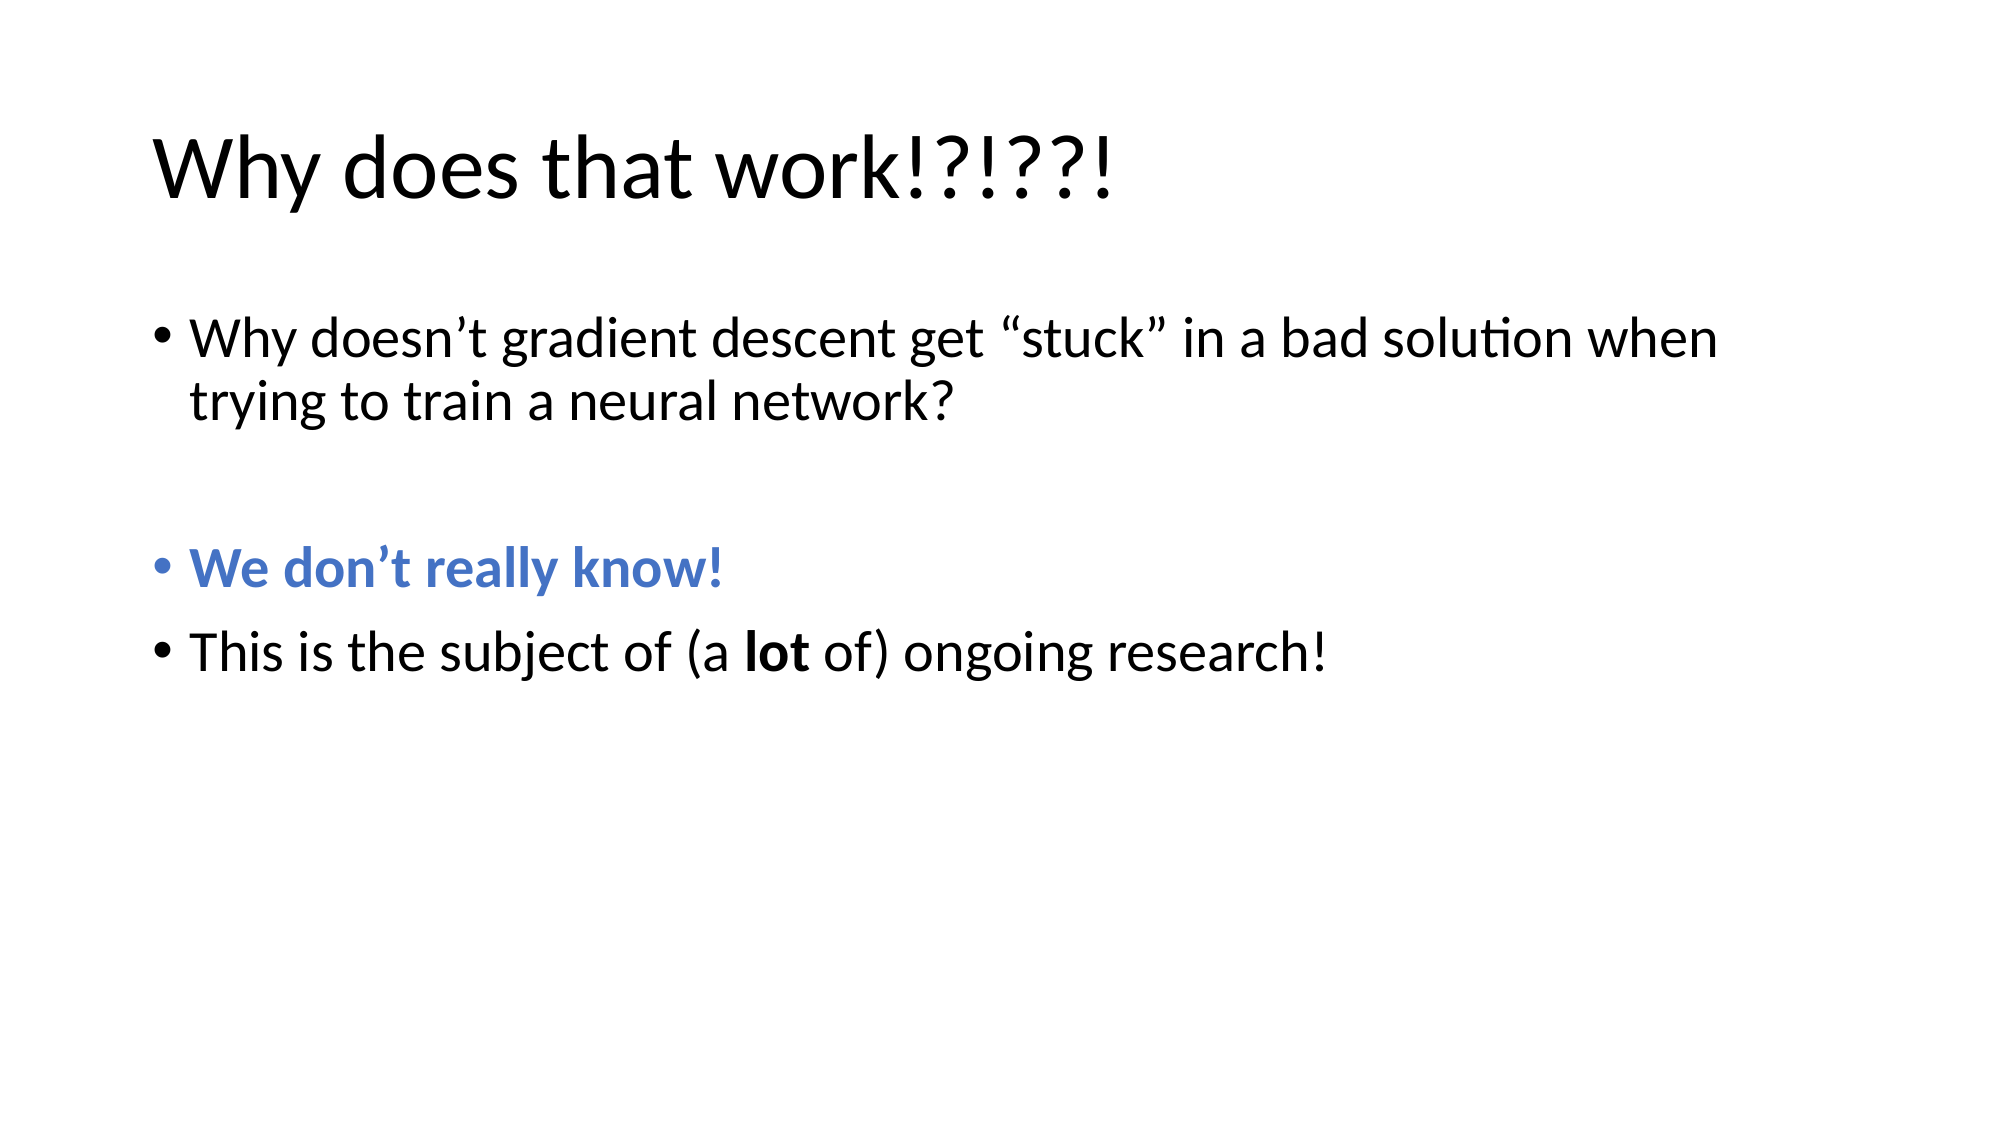

# Why does that work!?!??!
Why doesn’t gradient descent get “stuck” in a bad solution when trying to train a neural network?

We don’t really know!
This is the subject of (a lot of) ongoing research!